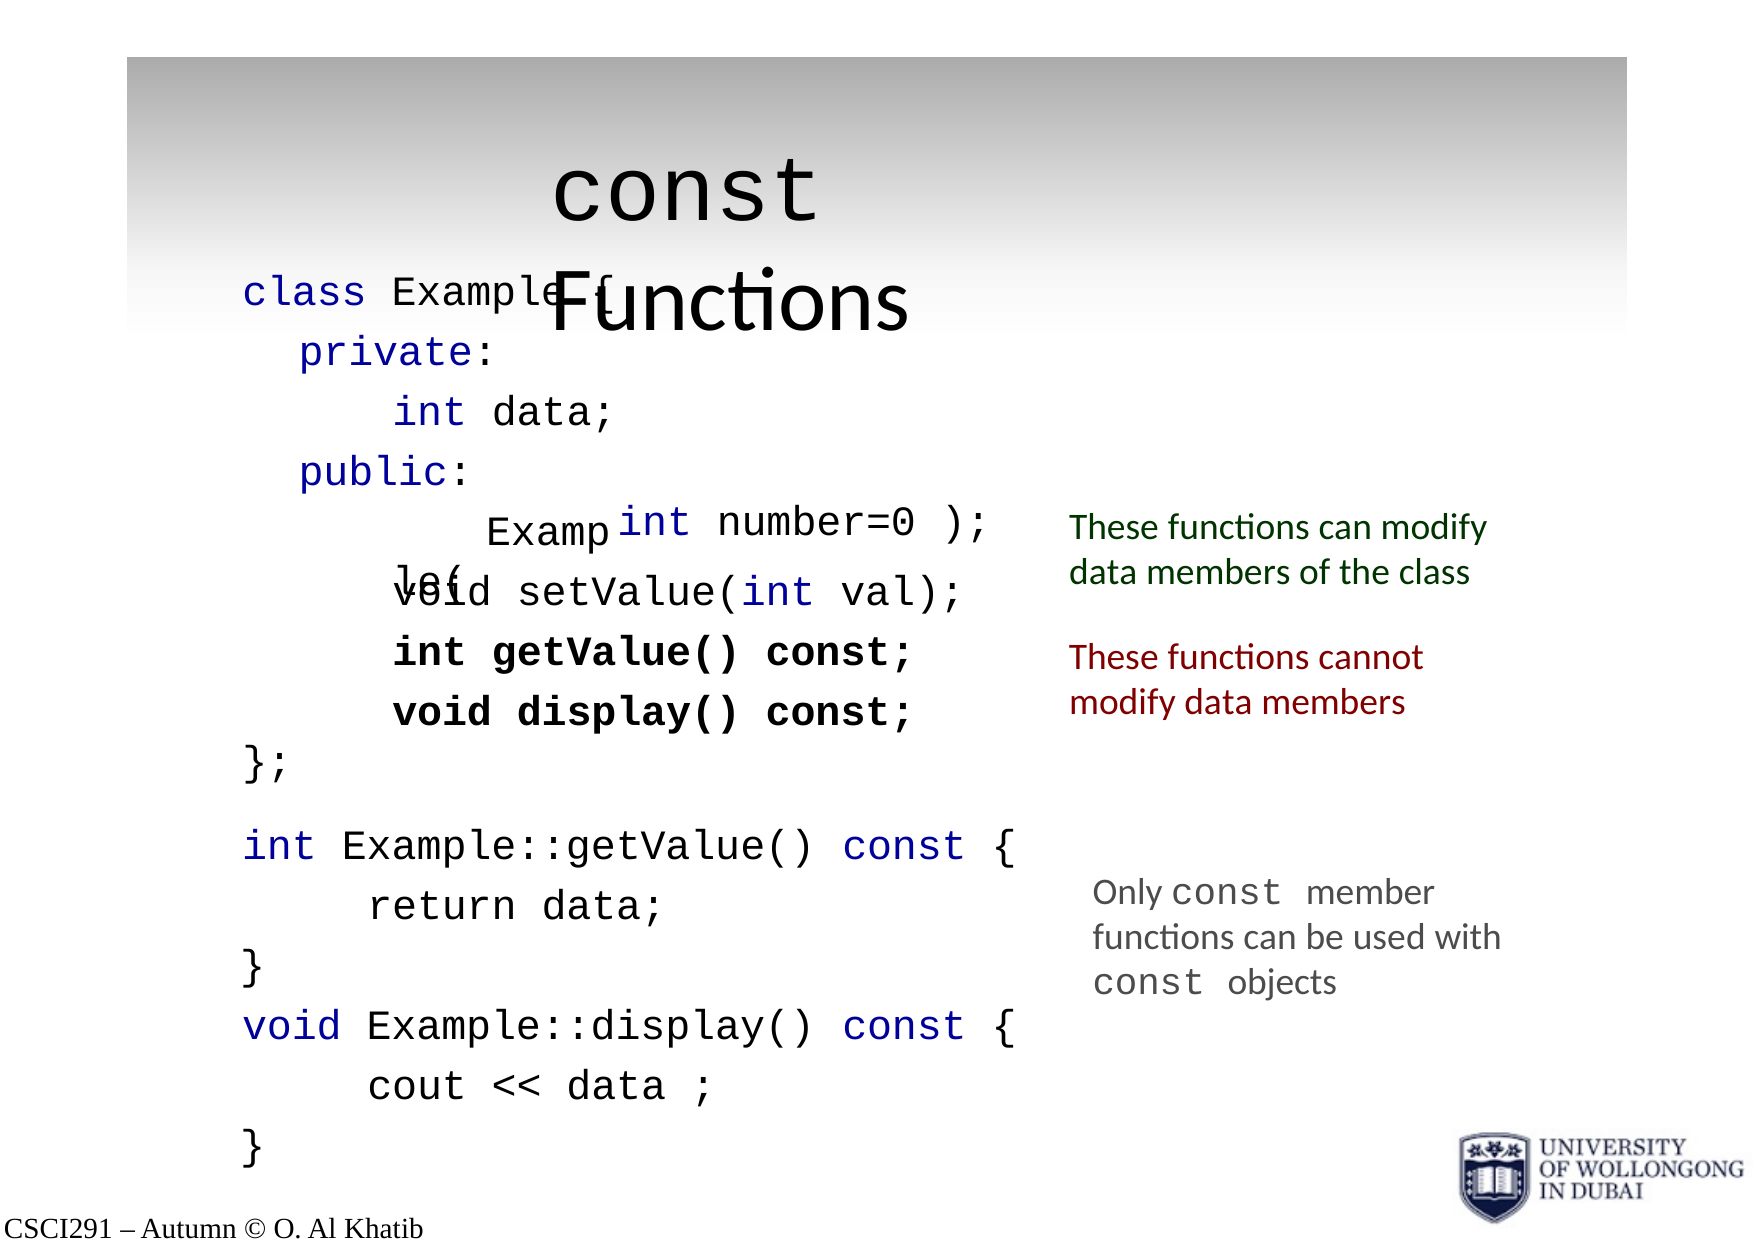

# const Functions
class Example { private:
int data; public:
Example(
int number=0 );
These functions can modify data members of the class
void setValue(int val); int getValue() const; void display() const;
These functions cannot modify data members
};
int Example::getValue() return data;
}
void Example::display() cout << data ;
}
const {
Only const member functions can be used with const objects
const {